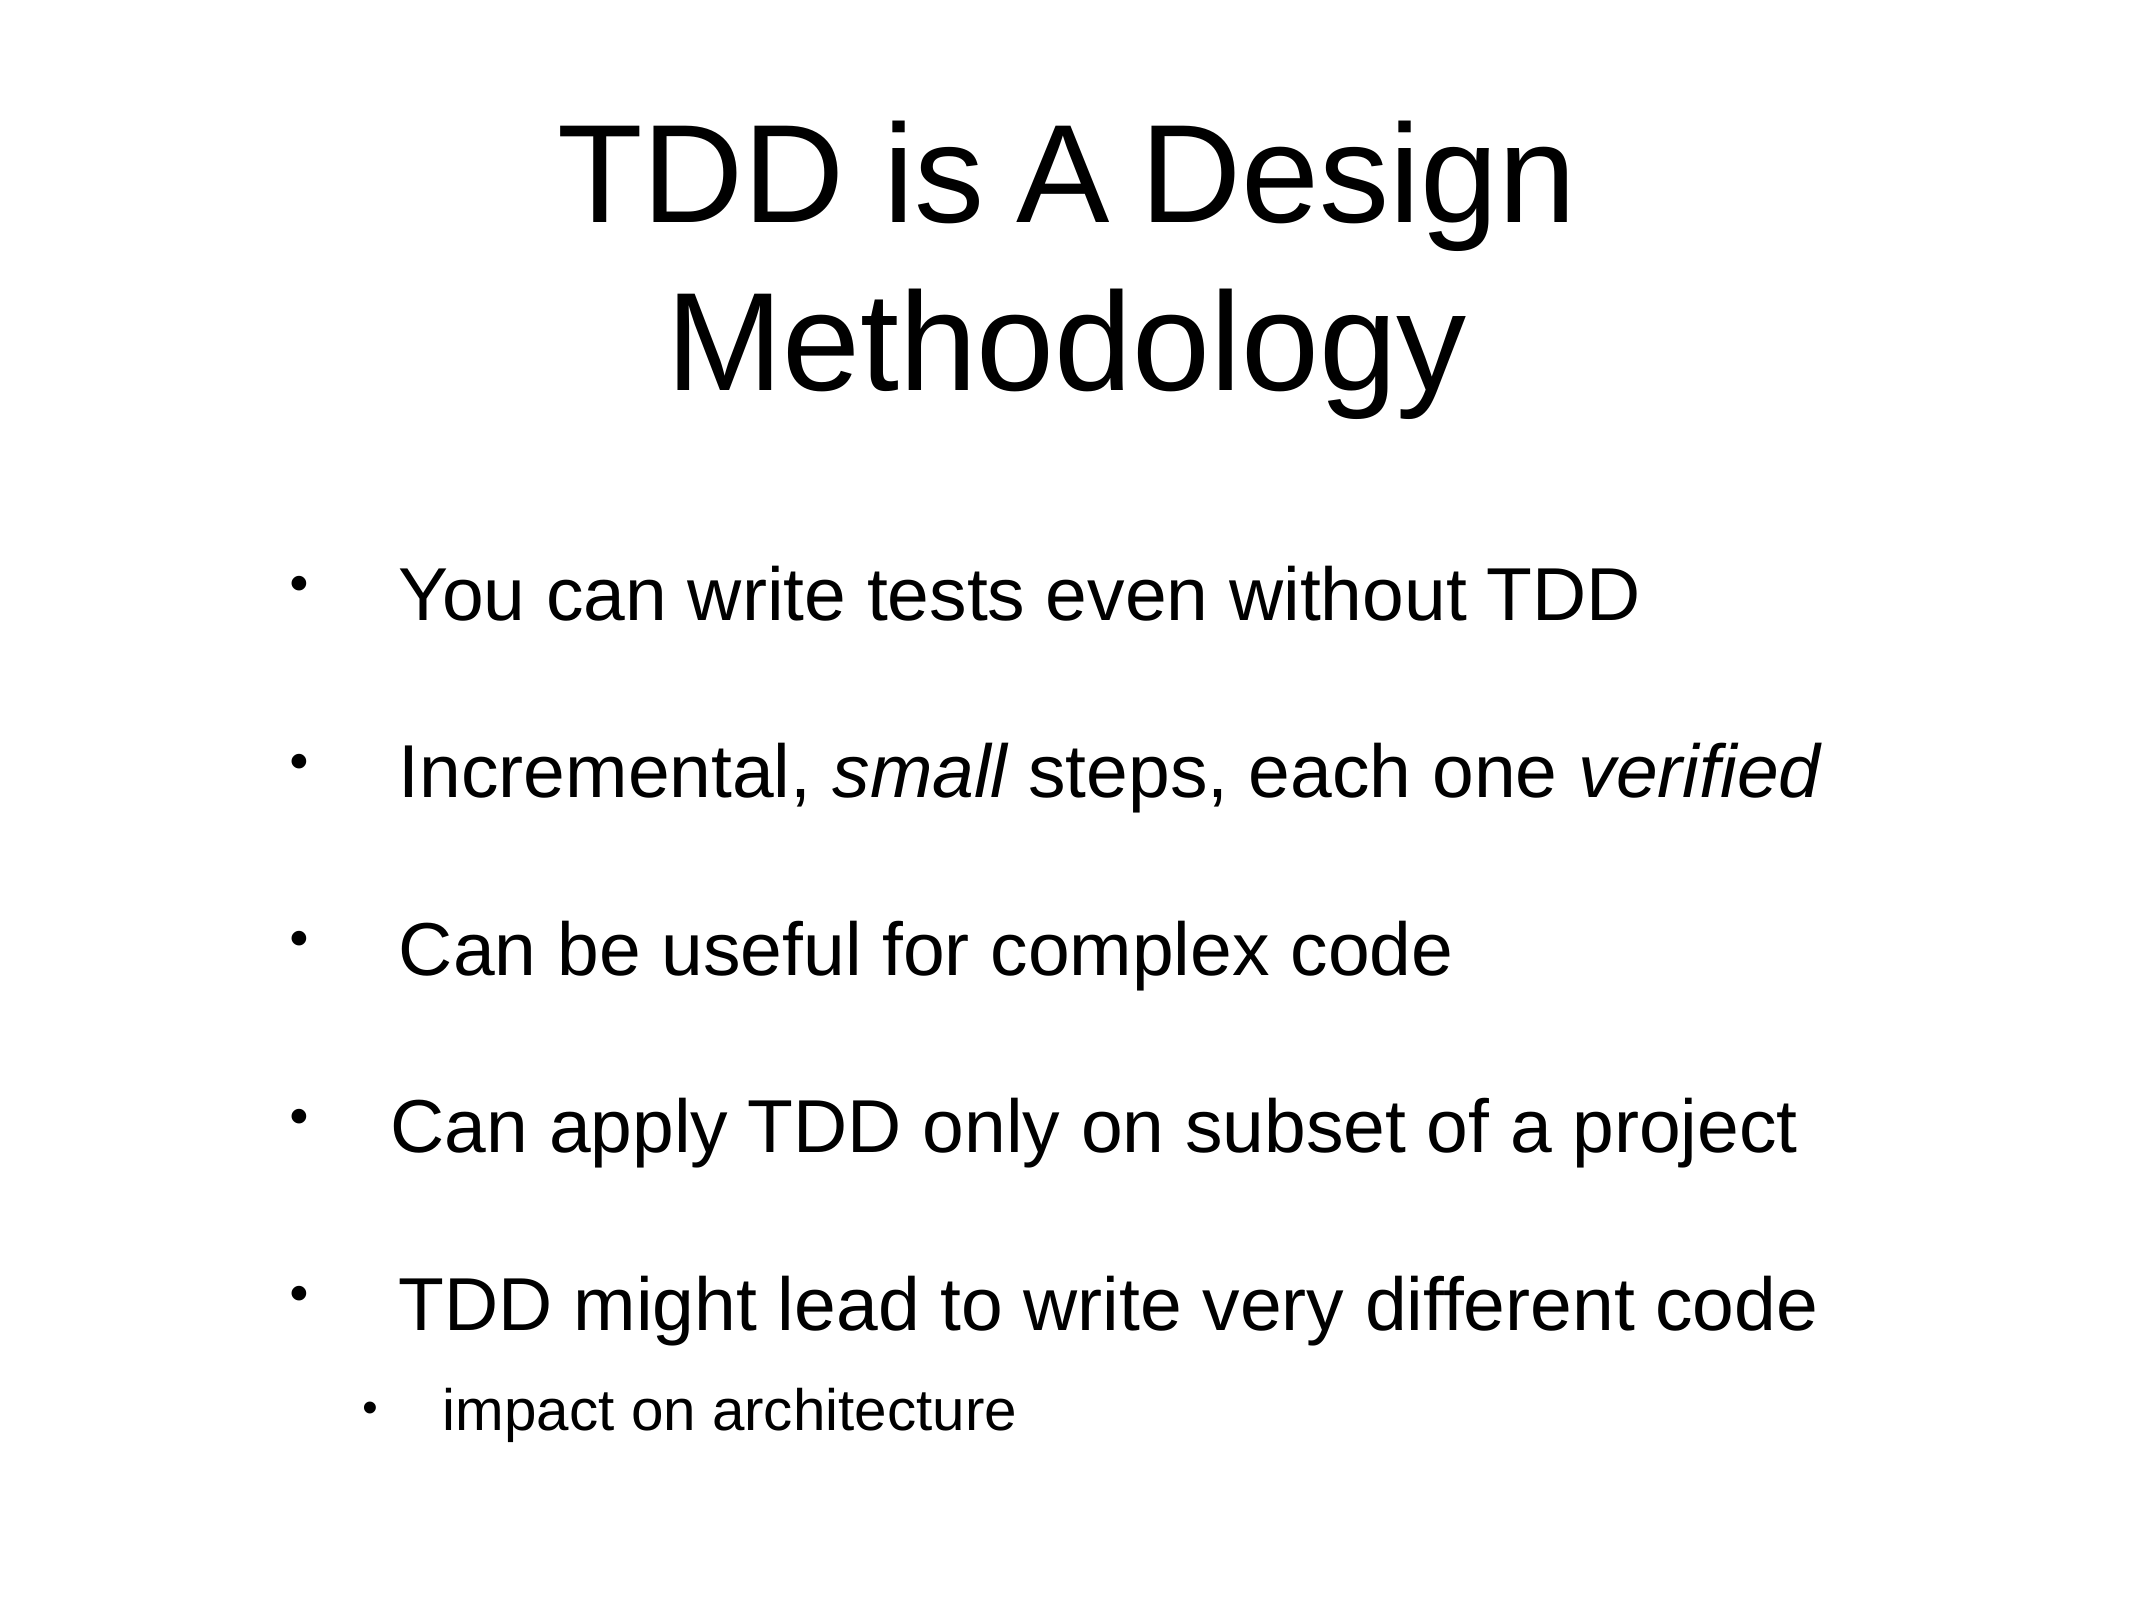

# TDD is A Design Methodology
You can write tests even without TDD
Incremental, small steps, each one verified
Can be useful for complex code
 Can apply TDD only on subset of a project
TDD might lead to write very different code
impact on architecture